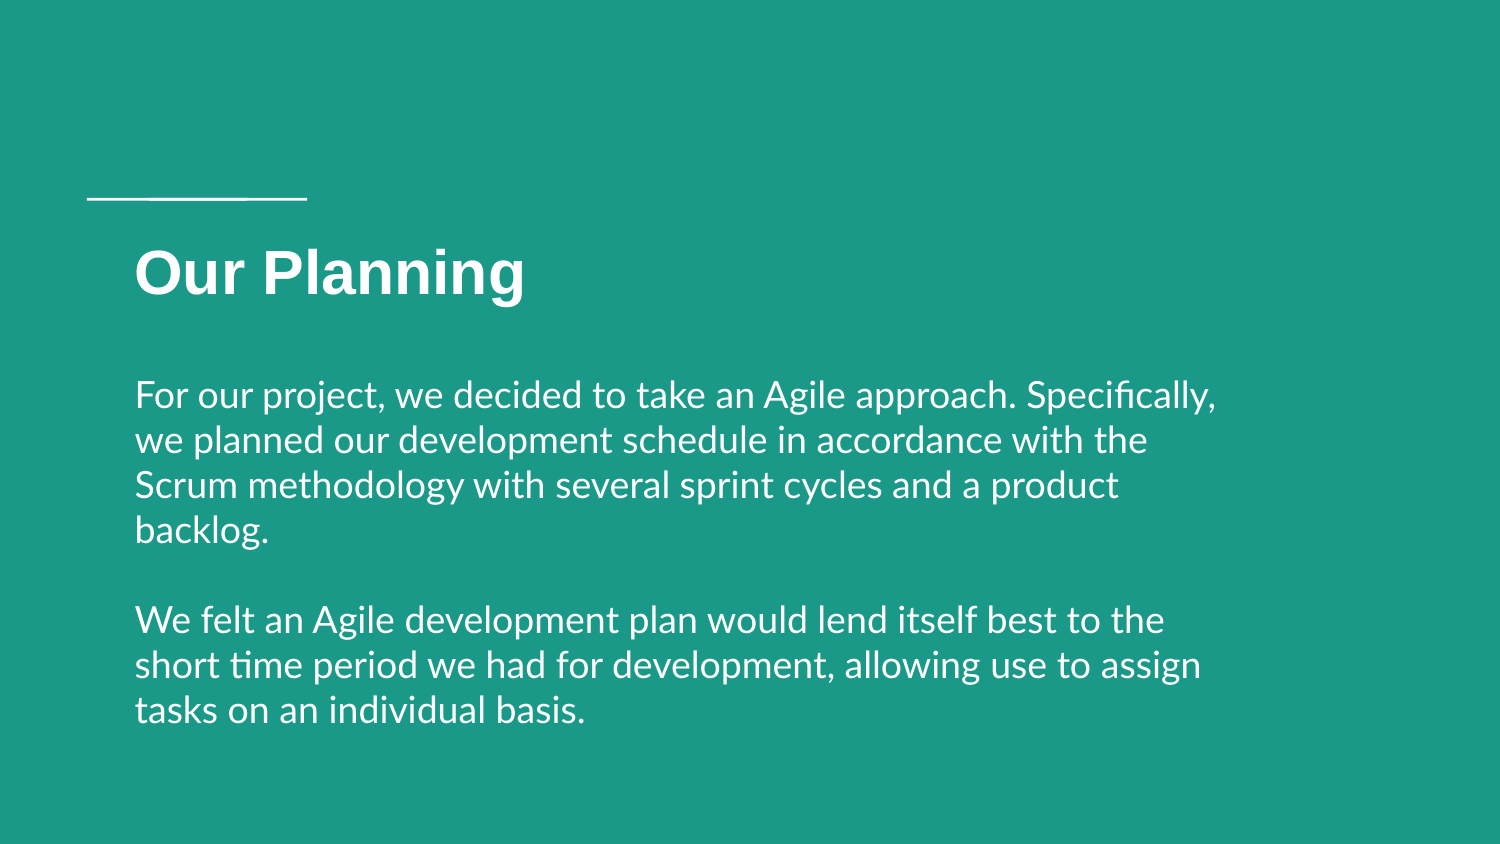

# Our Planning
For our project, we decided to take an Agile approach. Specifically, we planned our development schedule in accordance with the Scrum methodology with several sprint cycles and a product backlog.

We felt an Agile development plan would lend itself best to the short time period we had for development, allowing use to assign tasks on an individual basis.